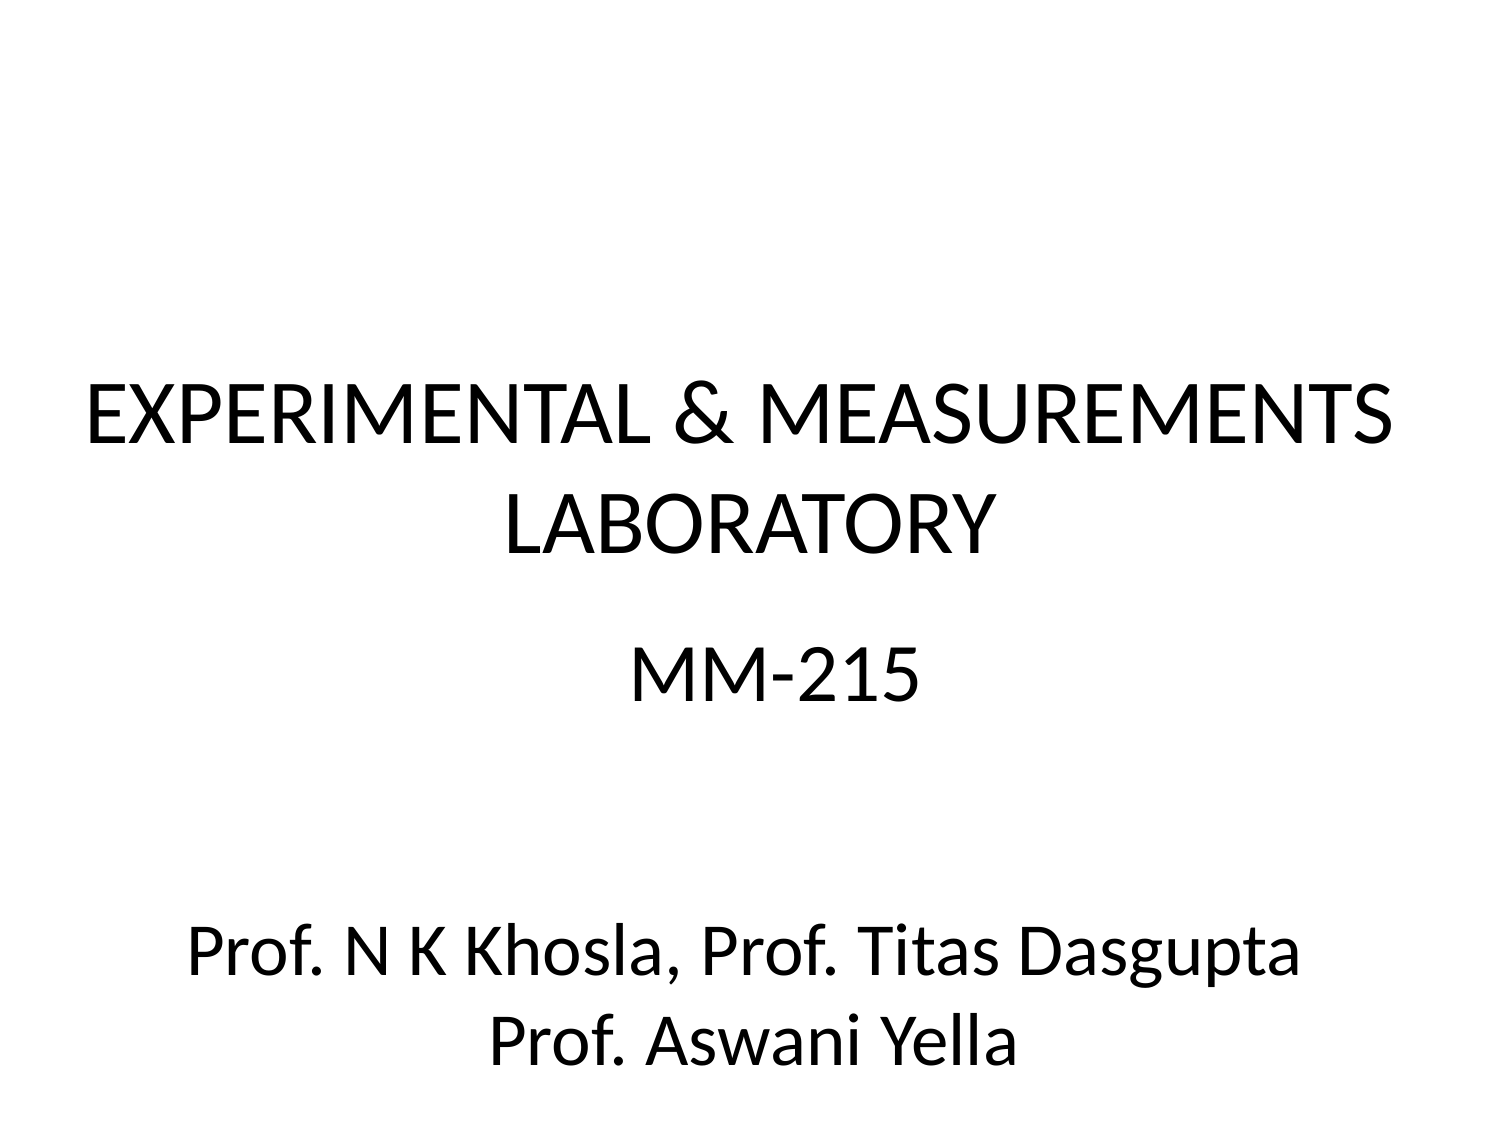

EXPERIMENTAL & MEASUREMENTS
LABORATORY
MM-215
Prof. N K Khosla, Prof. Titas Dasgupta
Prof. Aswani Yella